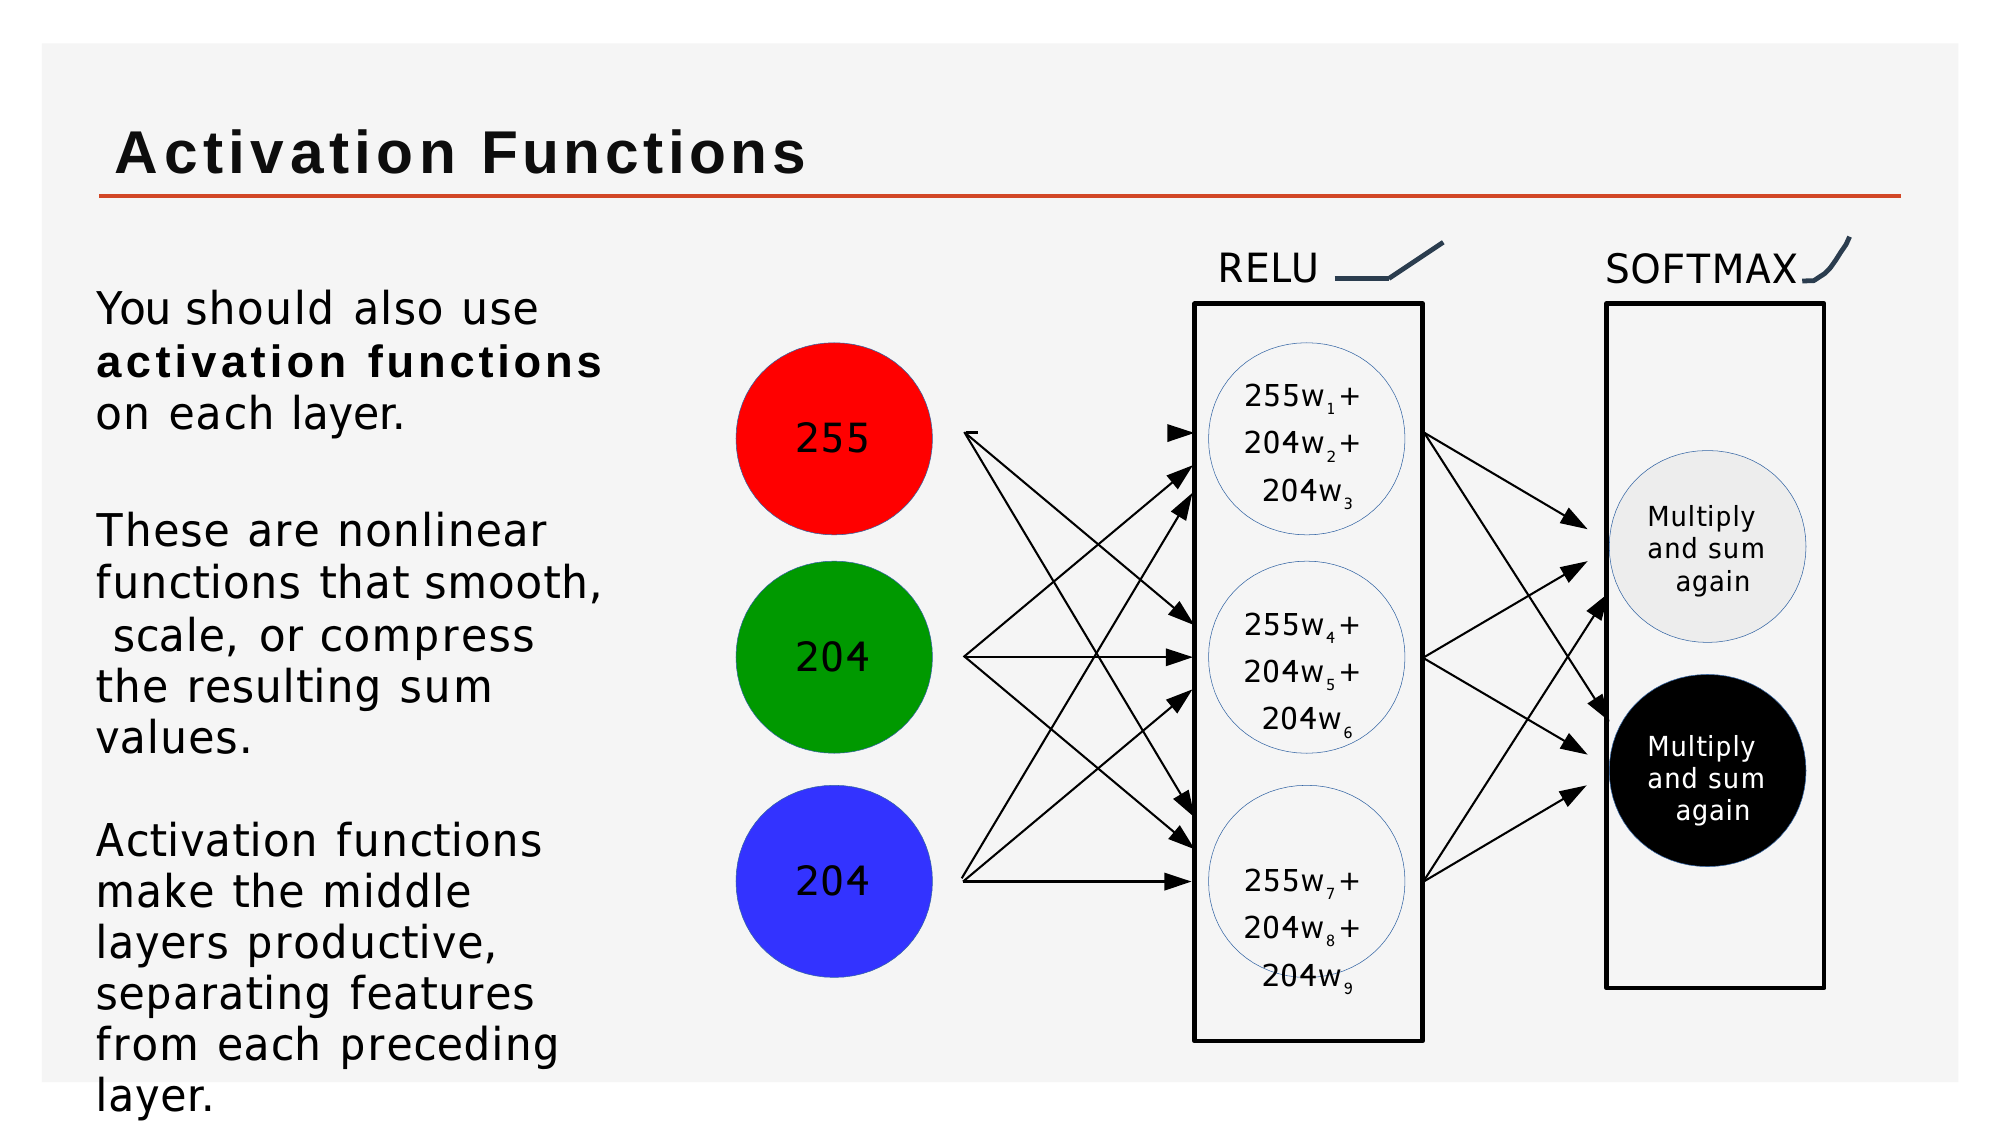

# Activation Functions

RELU
SOFTMAX

You should also use activation functions on each layer.

These are nonlinear  functions that smooth,  scale, or compress
the resulting sum values.

Activation functions make the middle layers productive, separating features from each preceding layer.

255w1+
204w2+
204w3

255w4+
204w5+
204w6

255w7+
204w8+
204w9

Multiply  and sum  again

Multiply  and sum  again

255

204

204

167